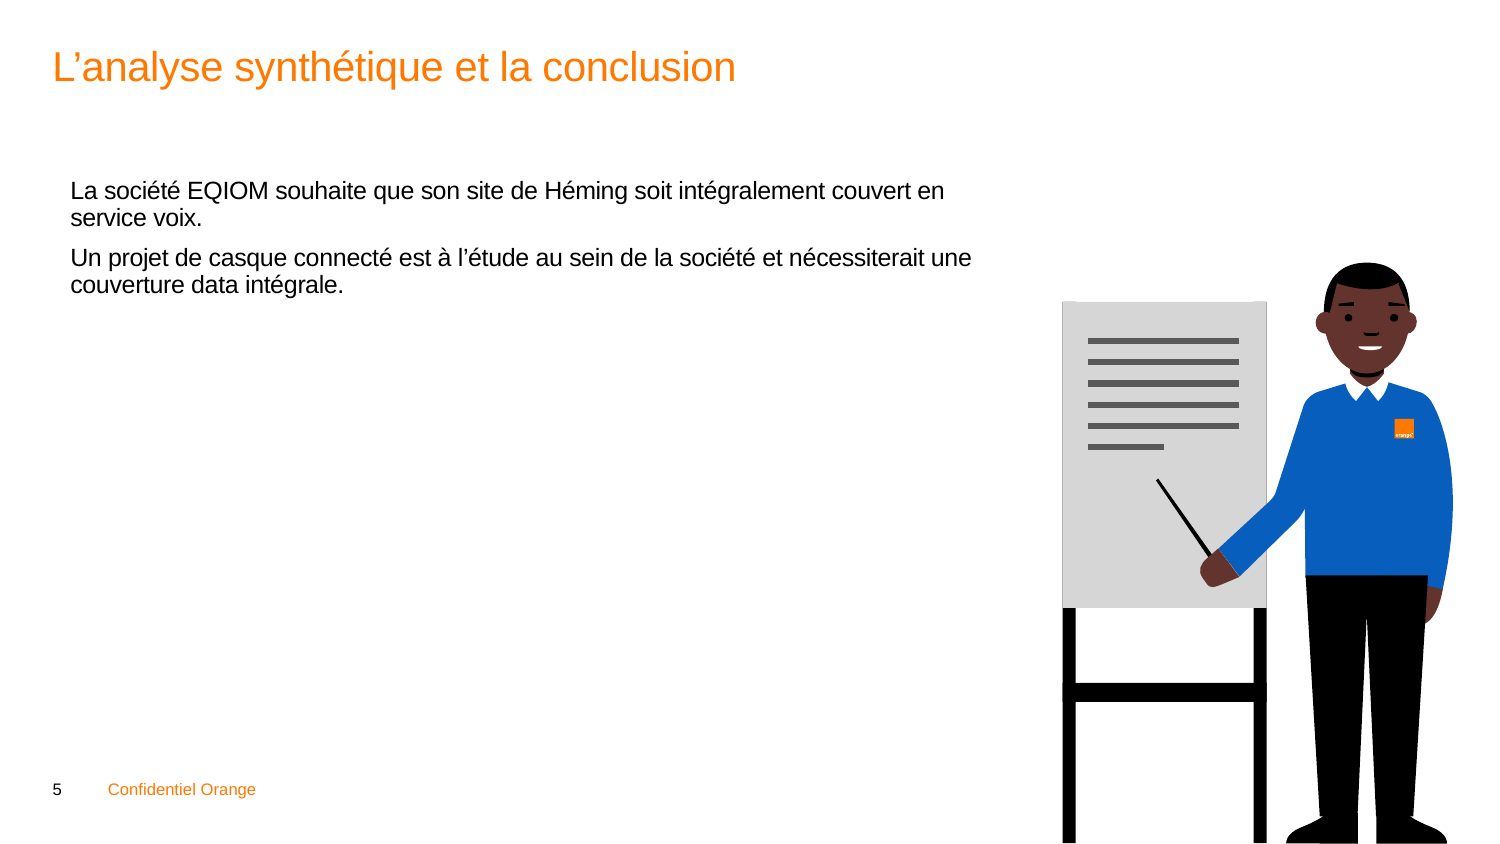

La société EQIOM souhaite que son site de Héming soit intégralement couvert en service voix.
Un projet de casque connecté est à l’étude au sein de la société et nécessiterait une couverture data intégrale.